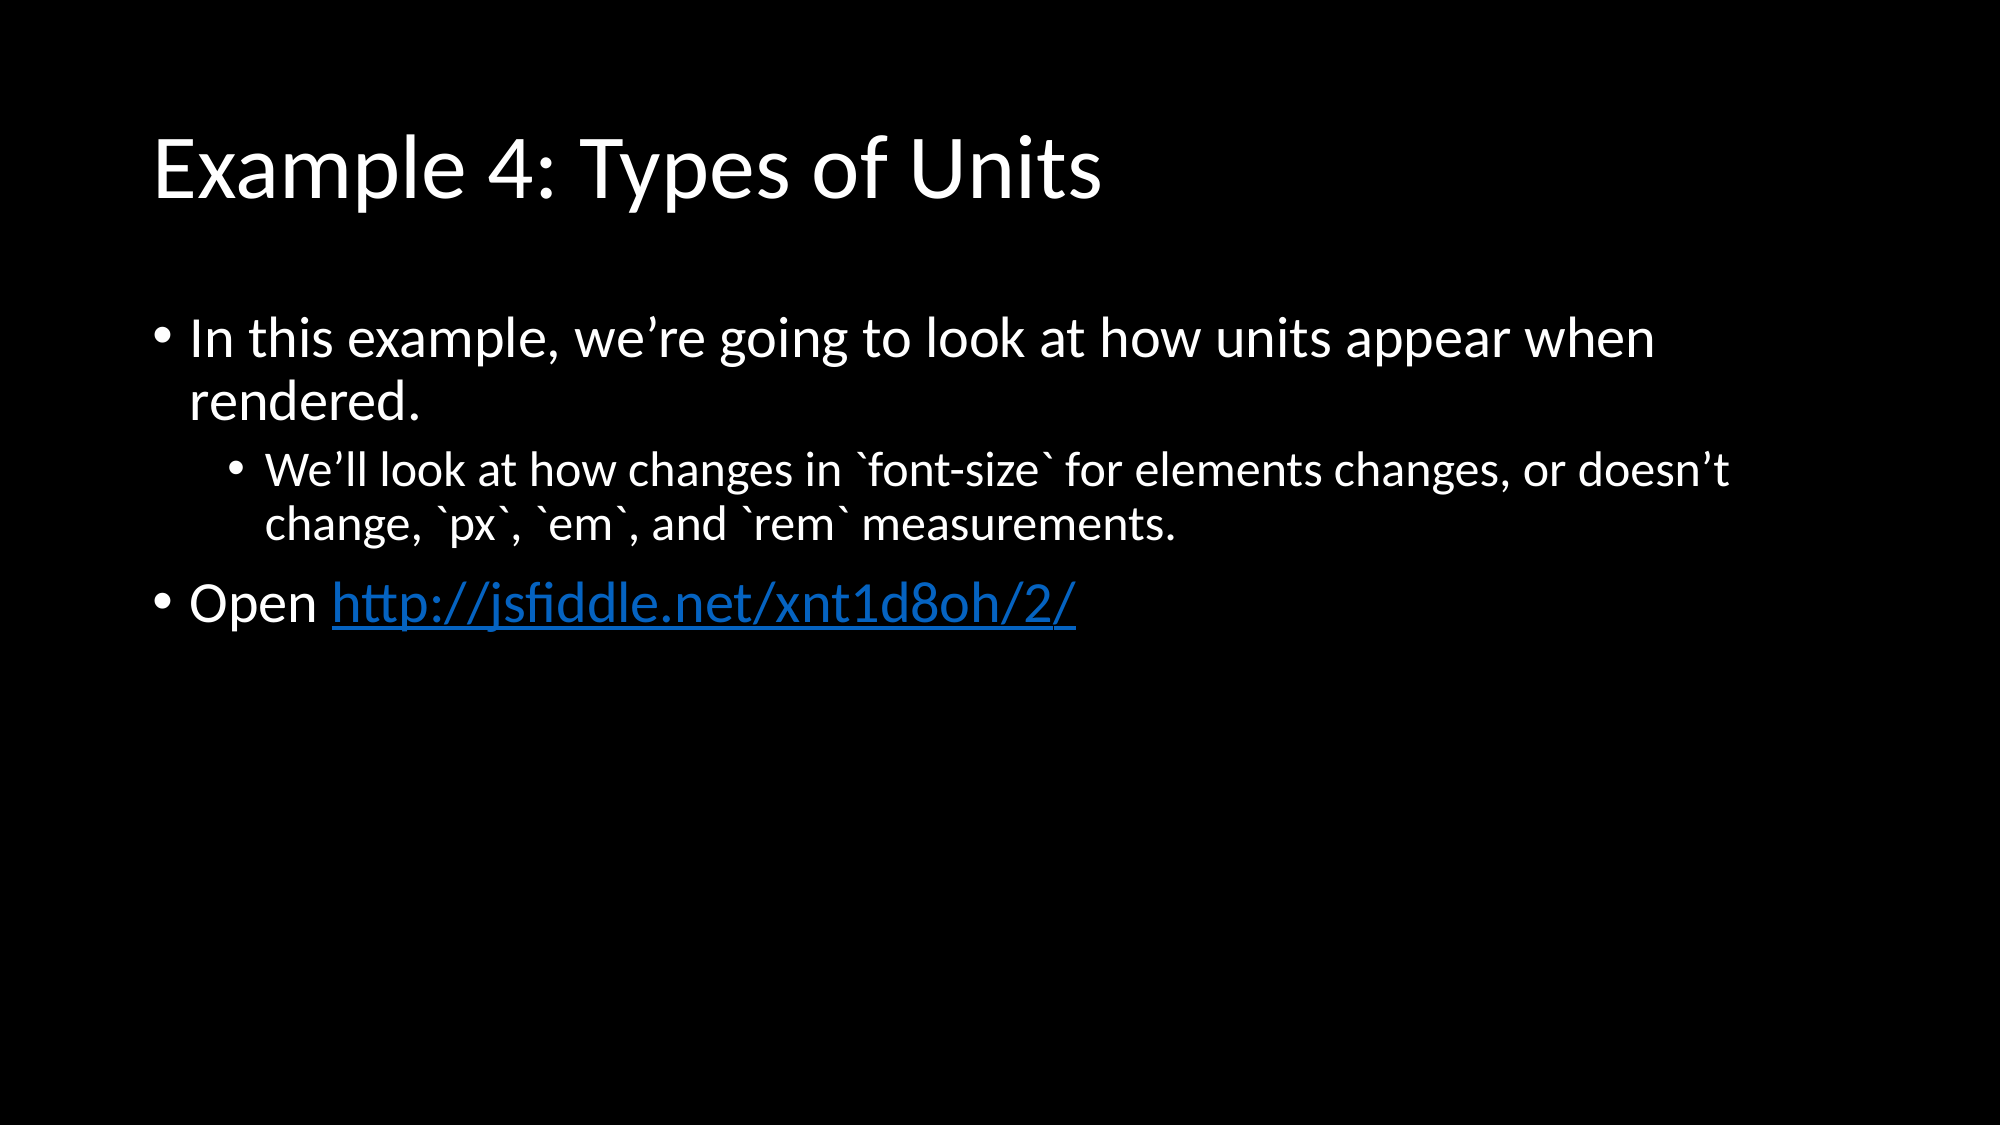

# Example 4: Types of Units
In this example, we’re going to look at how units appear when rendered.
We’ll look at how changes in `font-size` for elements changes, or doesn’t change, `px`, `em`, and `rem` measurements.
Open http://jsfiddle.net/xnt1d8oh/2/